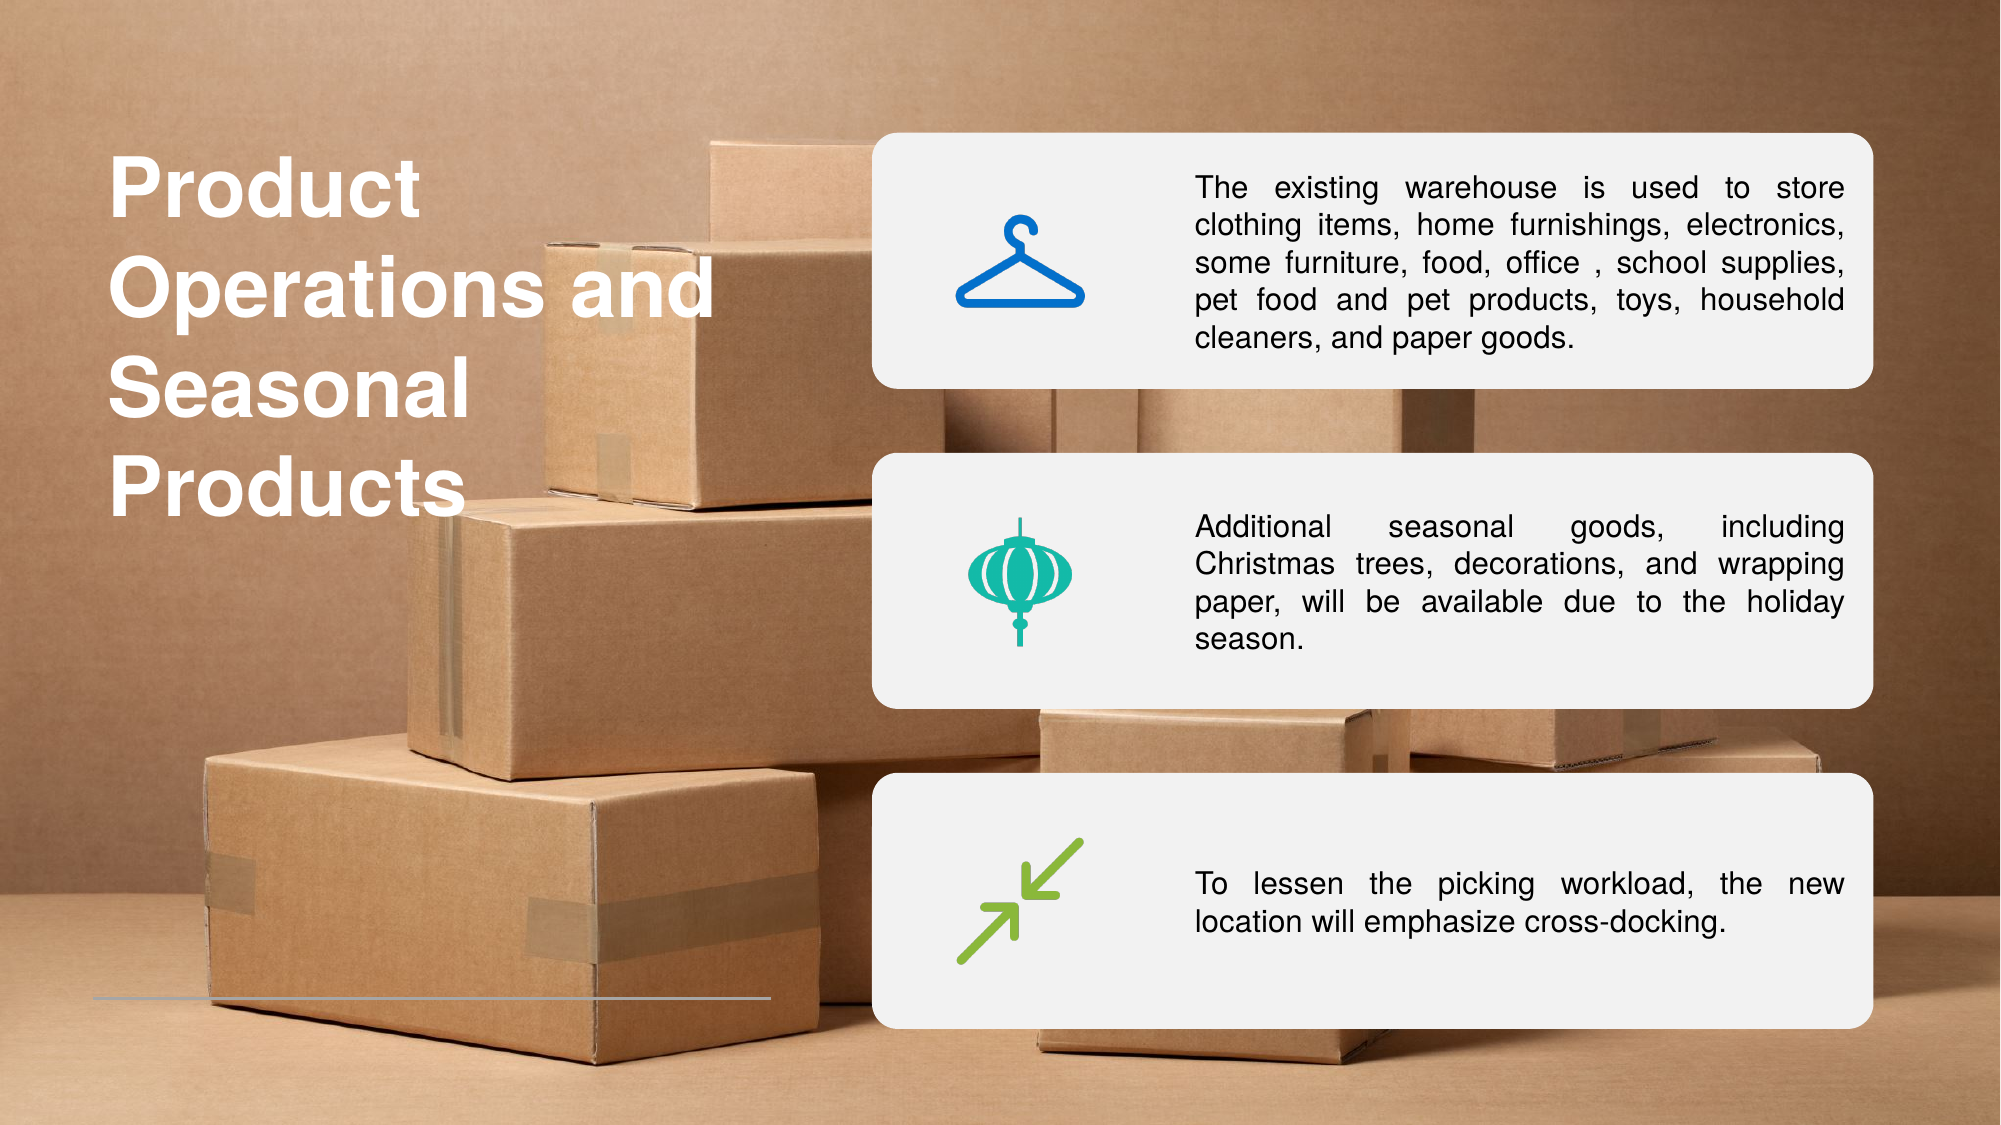

# Product Operations and Seasonal Products
The existing warehouse is used to store clothing items, home furnishings, electronics, some furniture, food, office , school supplies, pet food and pet products, toys, household cleaners, and paper goods.
Additional seasonal goods, including Christmas trees, decorations, and wrapping paper, will be available due to the holiday season.
To lessen the picking workload, the new location will emphasize cross-docking.